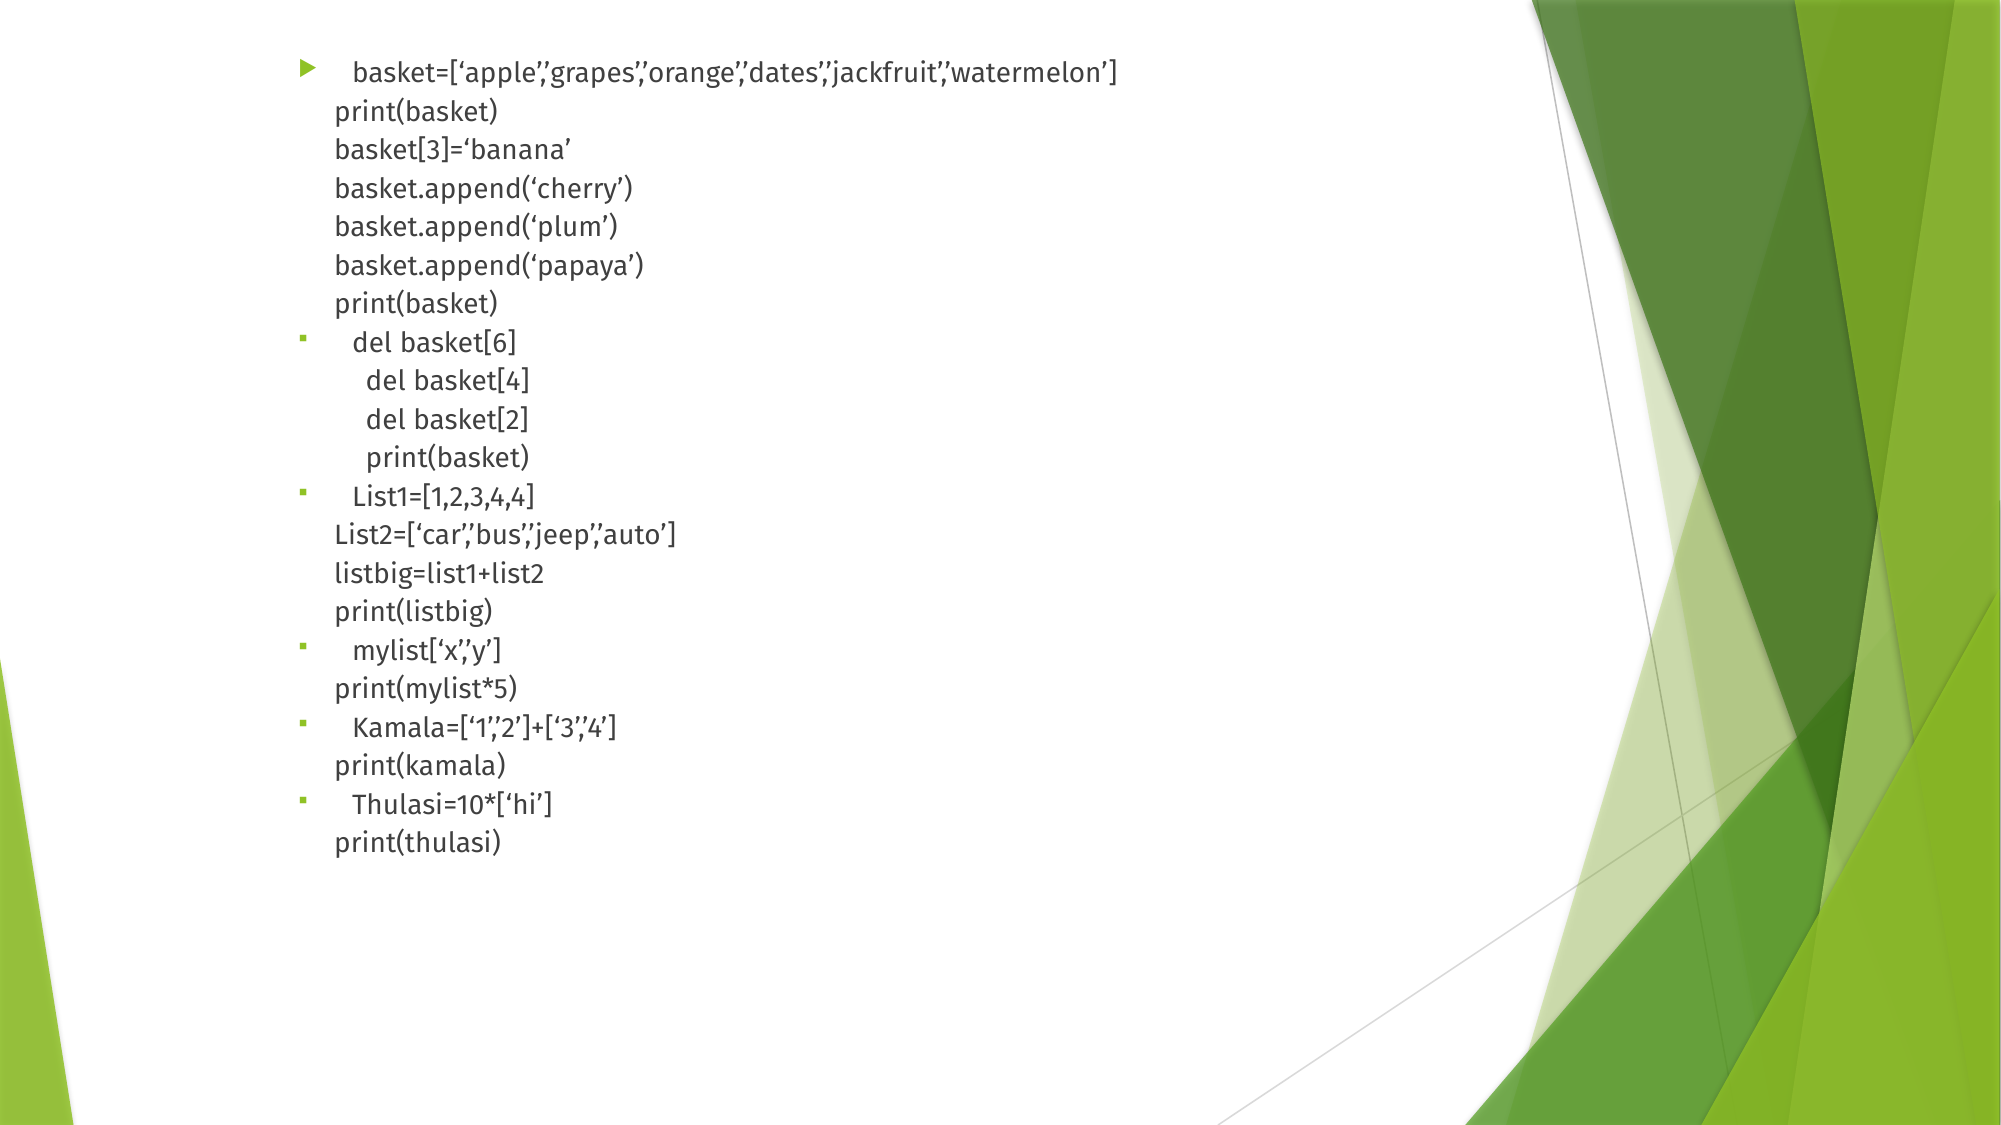

basket=[‘apple’,’grapes’,’orange’,’dates’,’jackfruit’,’watermelon’]
	print(basket)
	basket[3]=‘banana’
	basket.append(‘cherry’)
	basket.append(‘plum’)
	basket.append(‘papaya’)
	print(basket)
del basket[6]
         del basket[4]
         del basket[2]
         print(basket)
List1=[1,2,3,4,4]
	List2=[‘car’,’bus’,’jeep’,’auto’]
	listbig=list1+list2
	print(listbig)
mylist[‘x’,’y’]
	print(mylist*5)
Kamala=[‘1’,’2’]+[‘3’,’4’]
	print(kamala)
Thulasi=10*[‘hi’]
	print(thulasi)